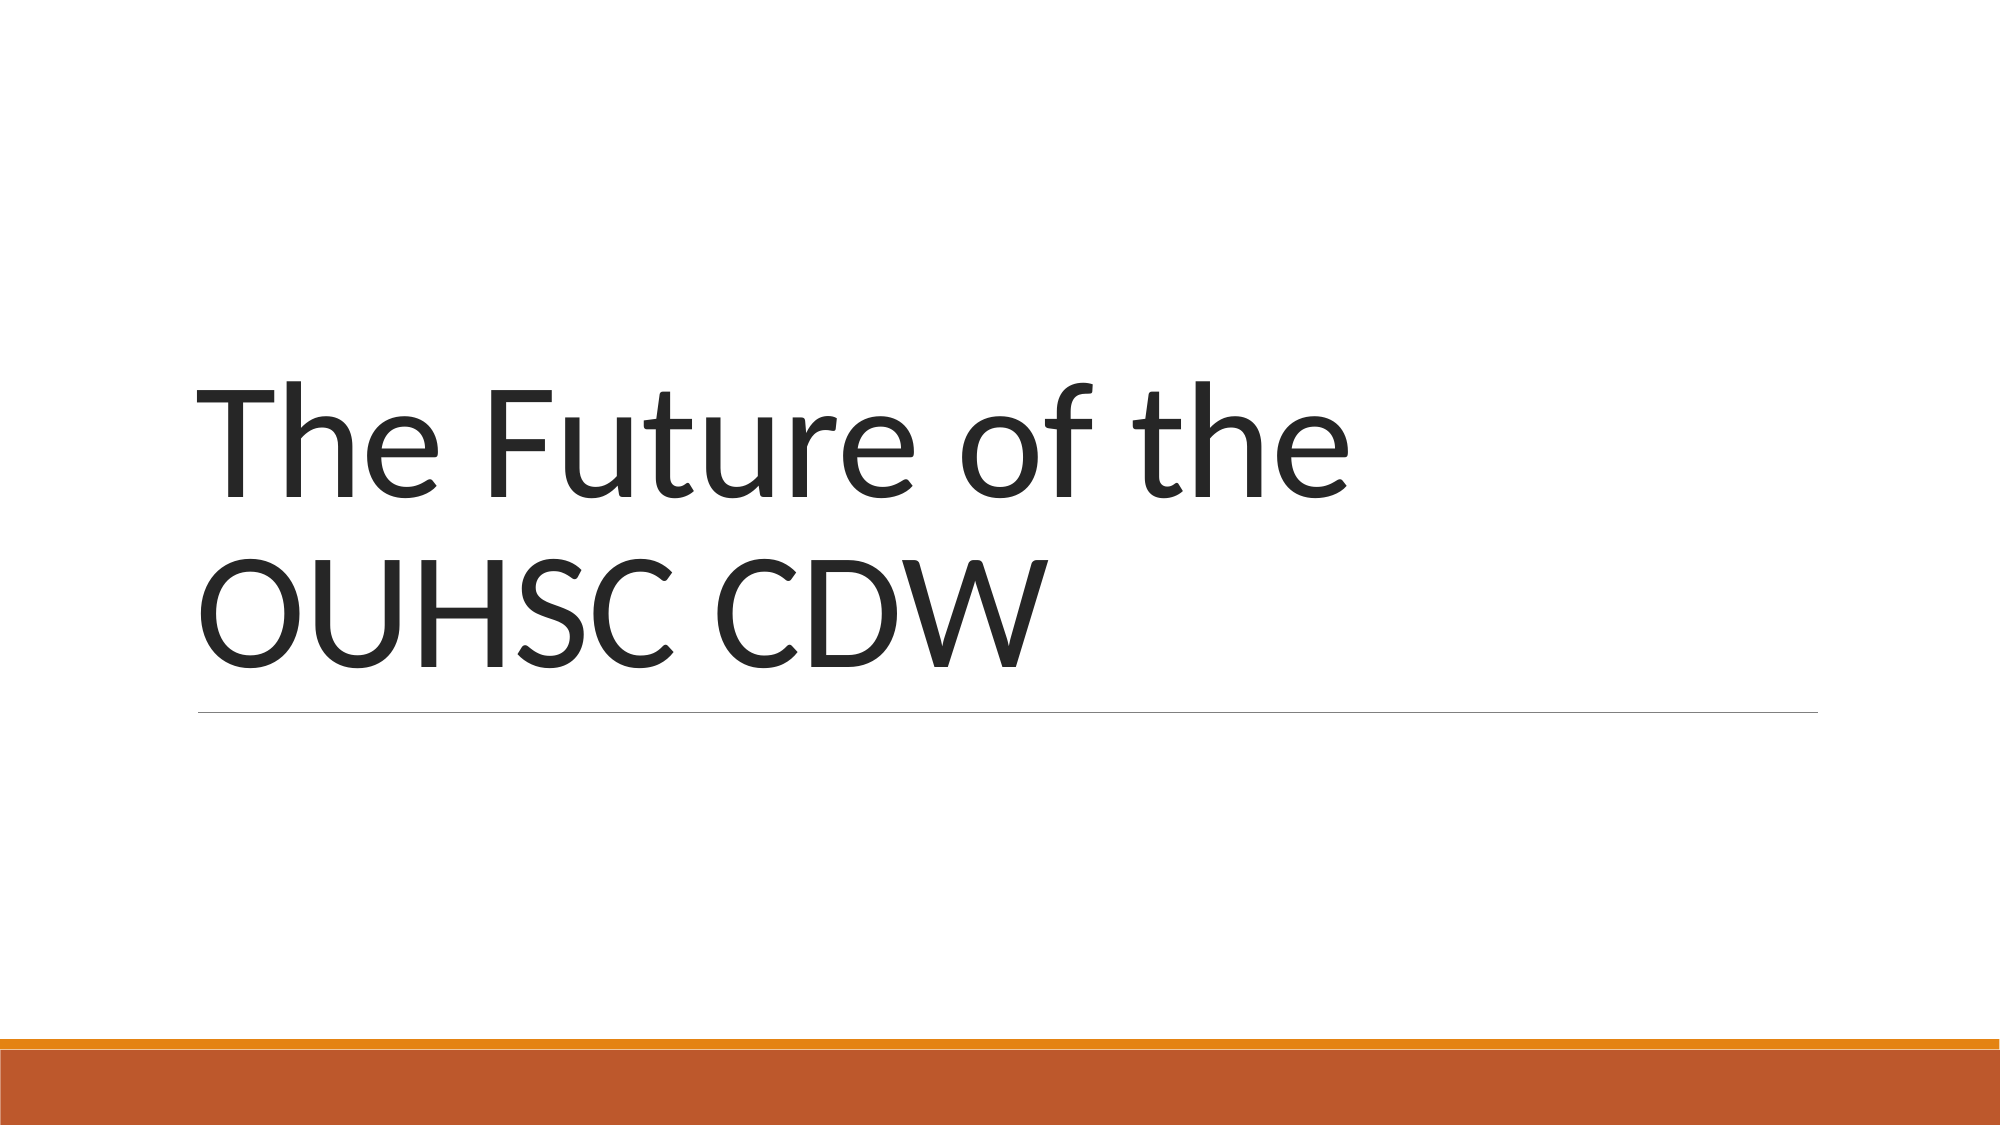

# The Future of the OUHSC CDW